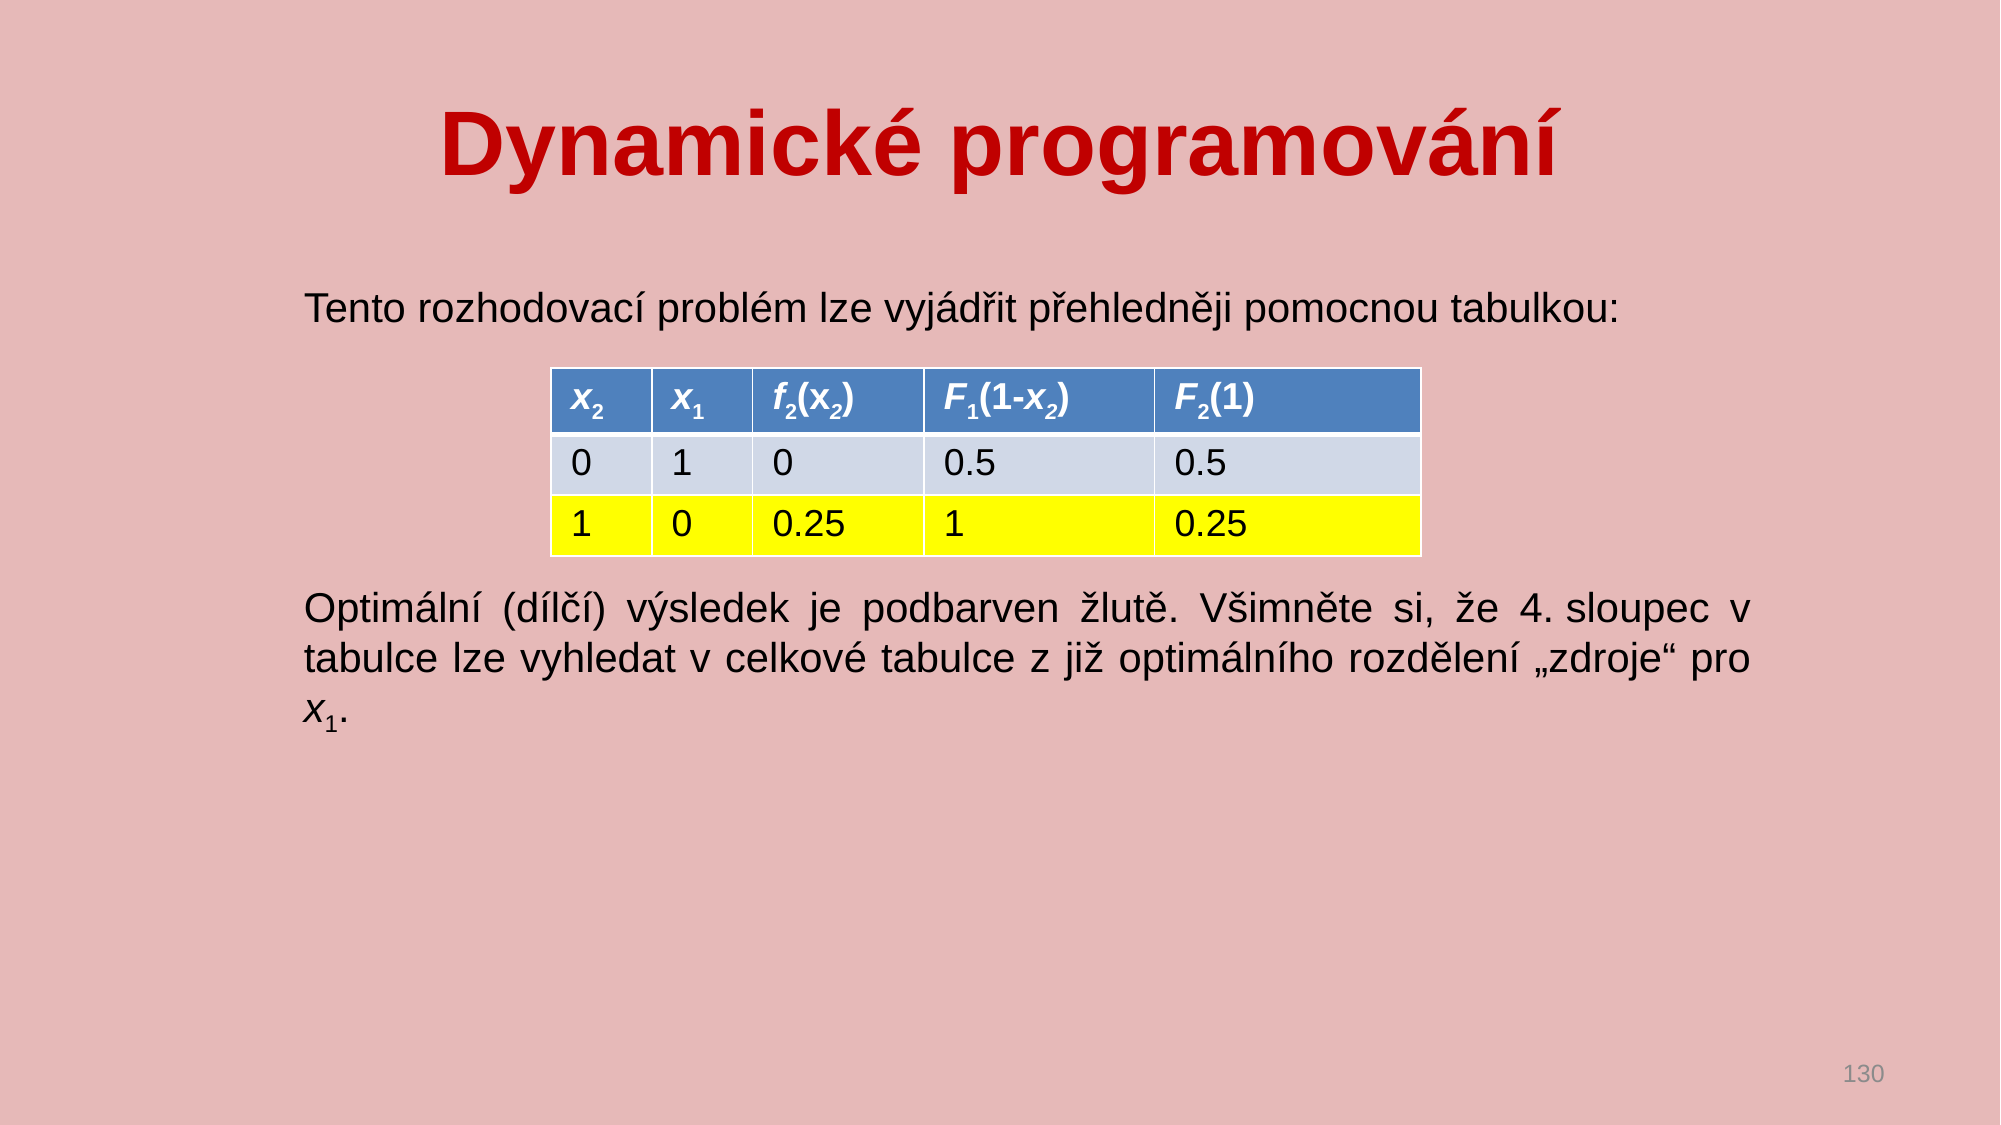

# Dynamické programování

Tento rozhodovací problém lze vyjádřit přehledněji pomocnou tabulkou:

Optimální (dílčí) výsledek je podbarven žlutě. Všimněte si, že 4. sloupec v tabulce lze vyhledat v celkové tabulce z již optimálního rozdělení „zdroje“ pro x1.
| x2 | x1 | f2(x2) | F1(1-x2) | F2(1) |
| --- | --- | --- | --- | --- |
| 0 | 1 | 0 | 0.5 | 0.5 |
| 1 | 0 | 0.25 | 1 | 0.25 |
130